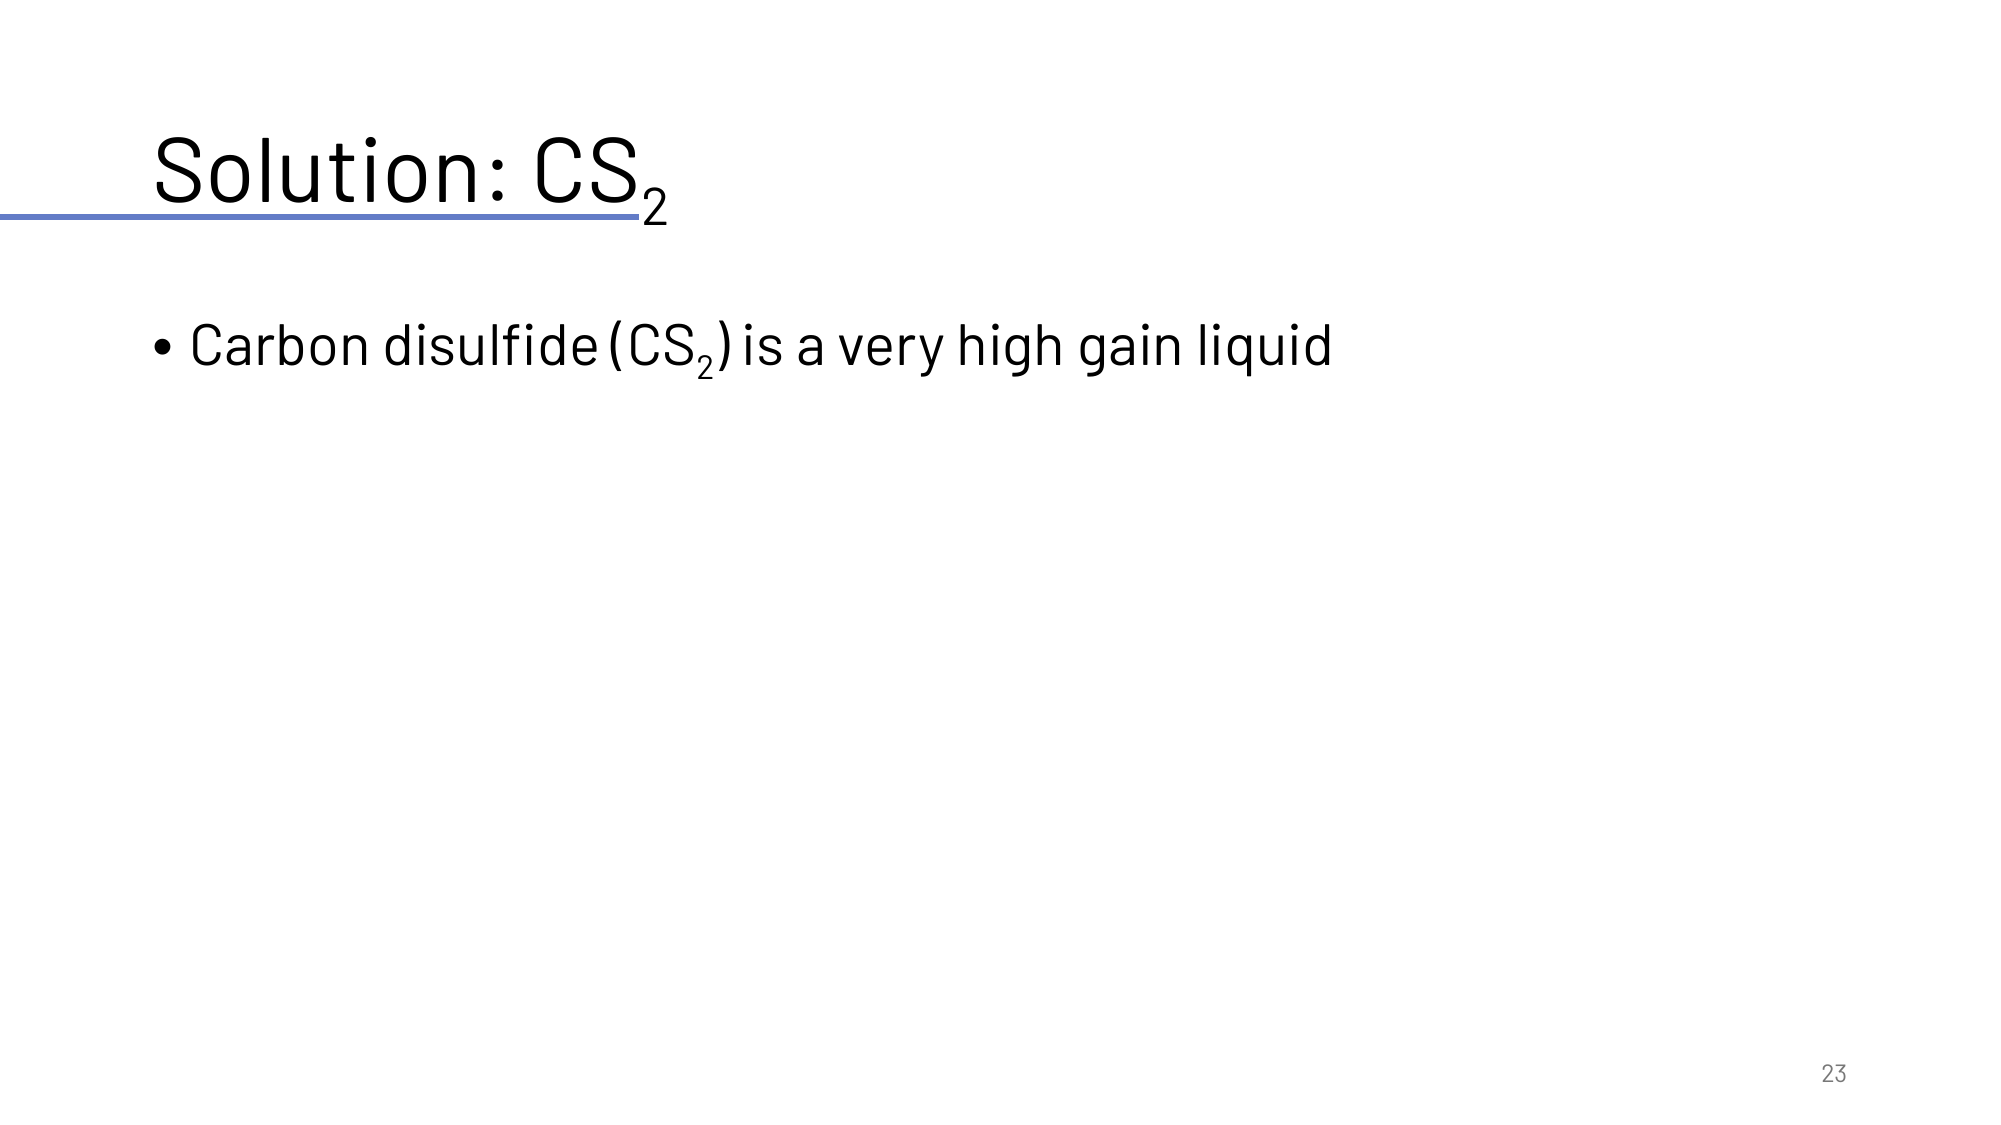

# Solution: CS2
Carbon disulfide (CS2) is a very high gain liquid

23